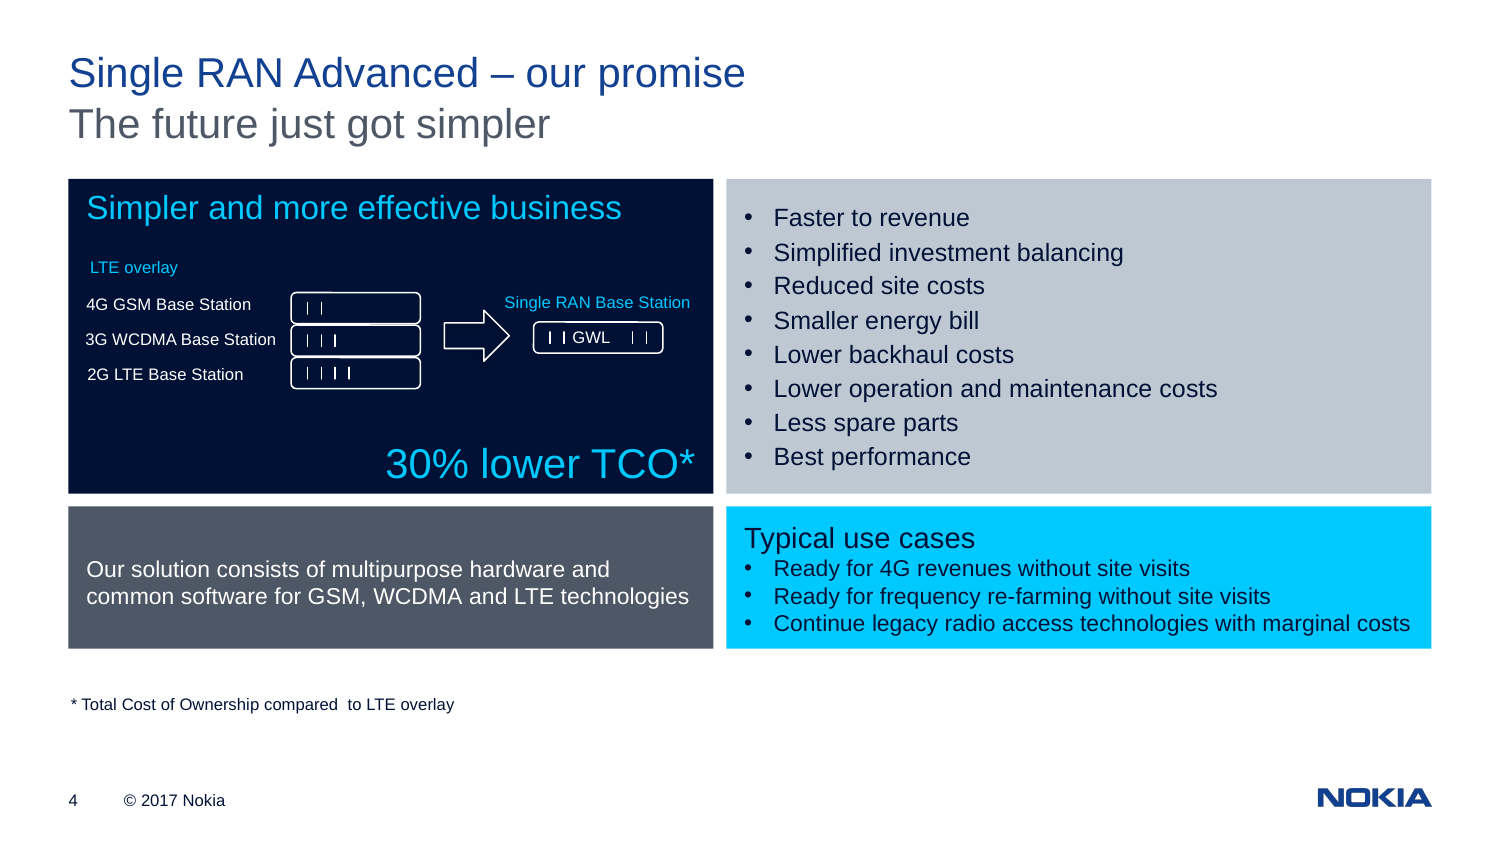

Single RAN Advanced – our promise
The future just got simpler

Simpler and more effective business

30% lower TCO*
Faster to revenue
Simplified investment balancing
Reduced site costs
Smaller energy bill
Lower backhaul costs
Lower operation and maintenance costs
Less spare parts
Best performance
LTE overlay
Single RAN Base Station
4G GSM Base Station

GWL
3G WCDMA Base Station

2G LTE Base Station

Our solution consists of multipurpose hardware and common software for GSM, WCDMA and LTE technologies
Typical use cases
Ready for 4G revenues without site visits
Ready for frequency re-farming without site visits
Continue legacy radio access technologies with marginal costs
* Total Cost of Ownership compared  to LTE overlay